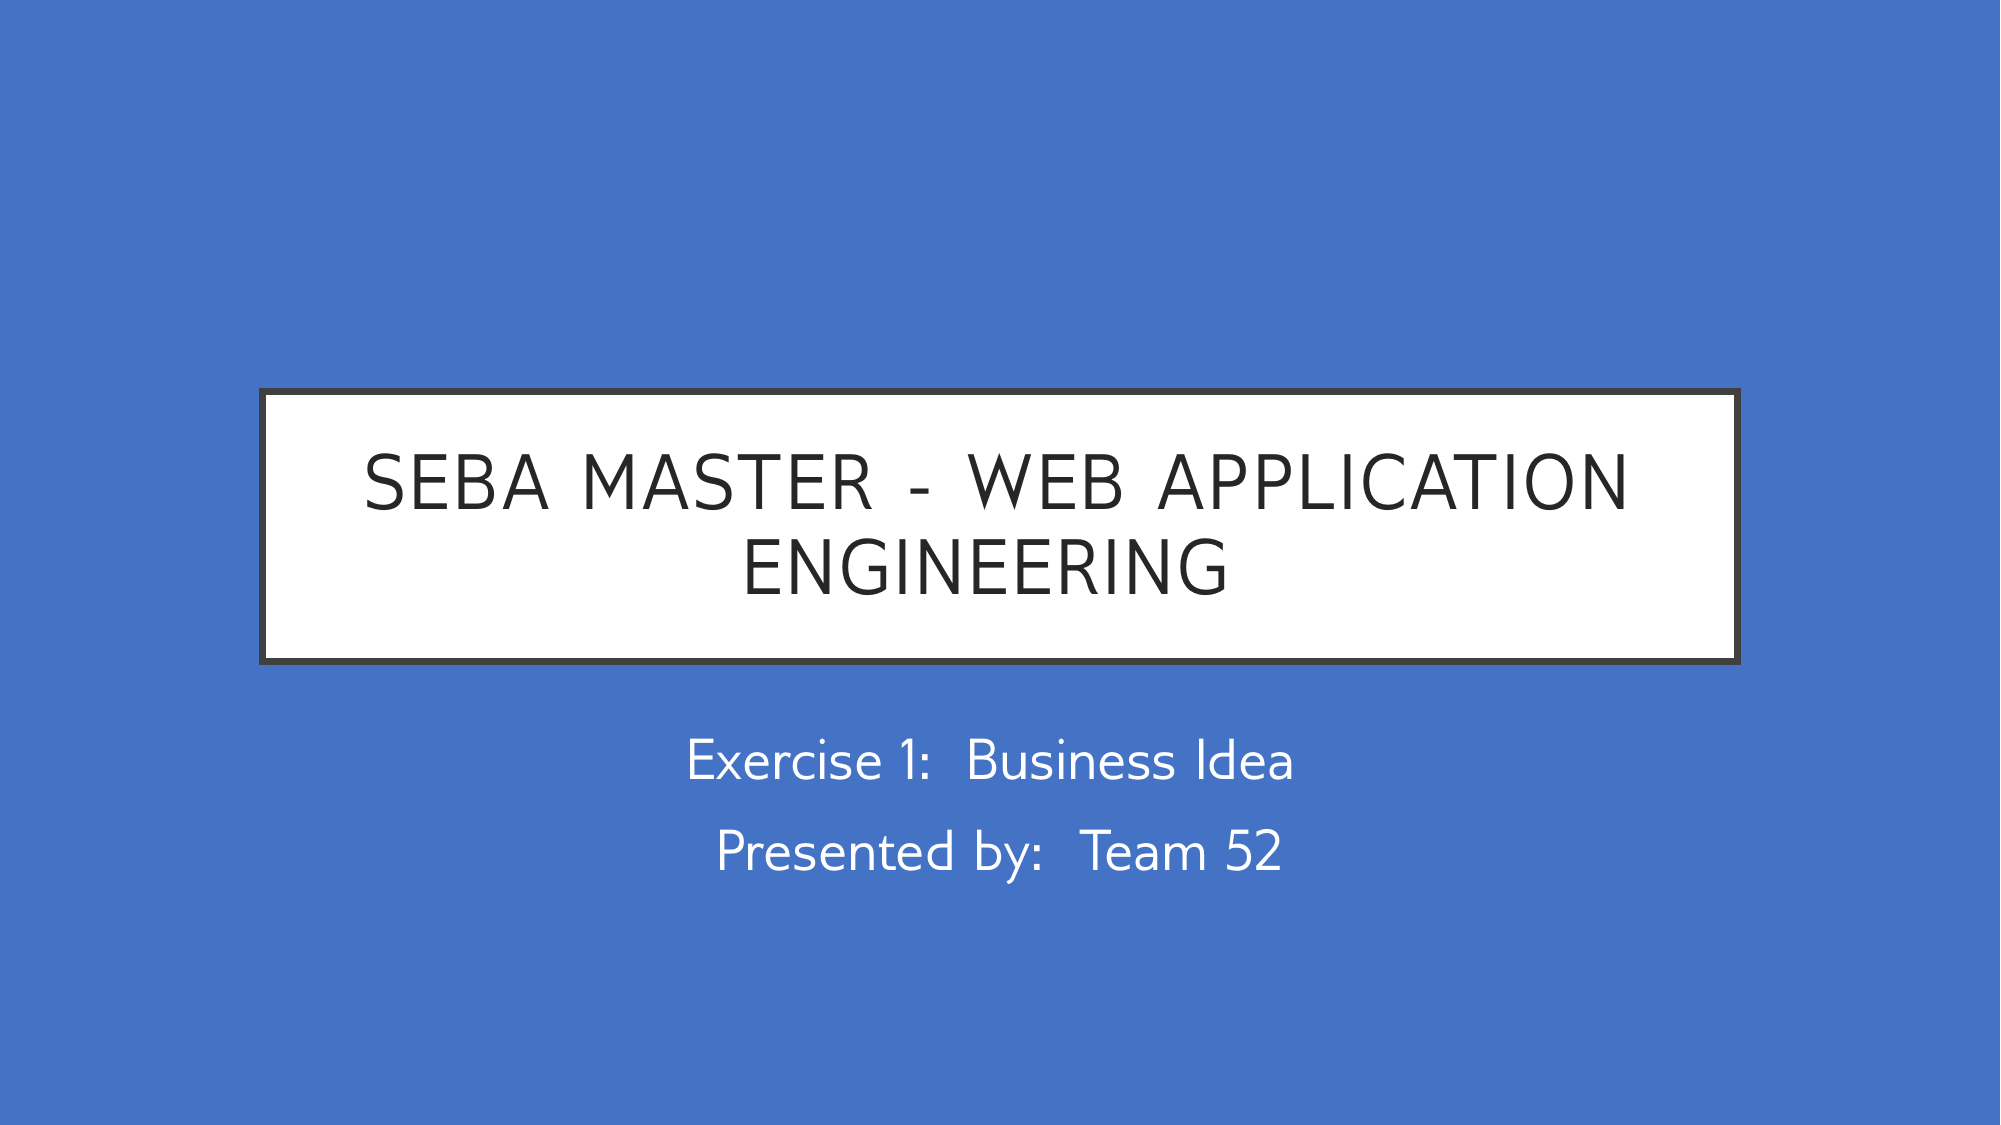

# SEBA Master - Web Application Engineering
Exercise 1:  Business Idea
Presented by:  Team 52